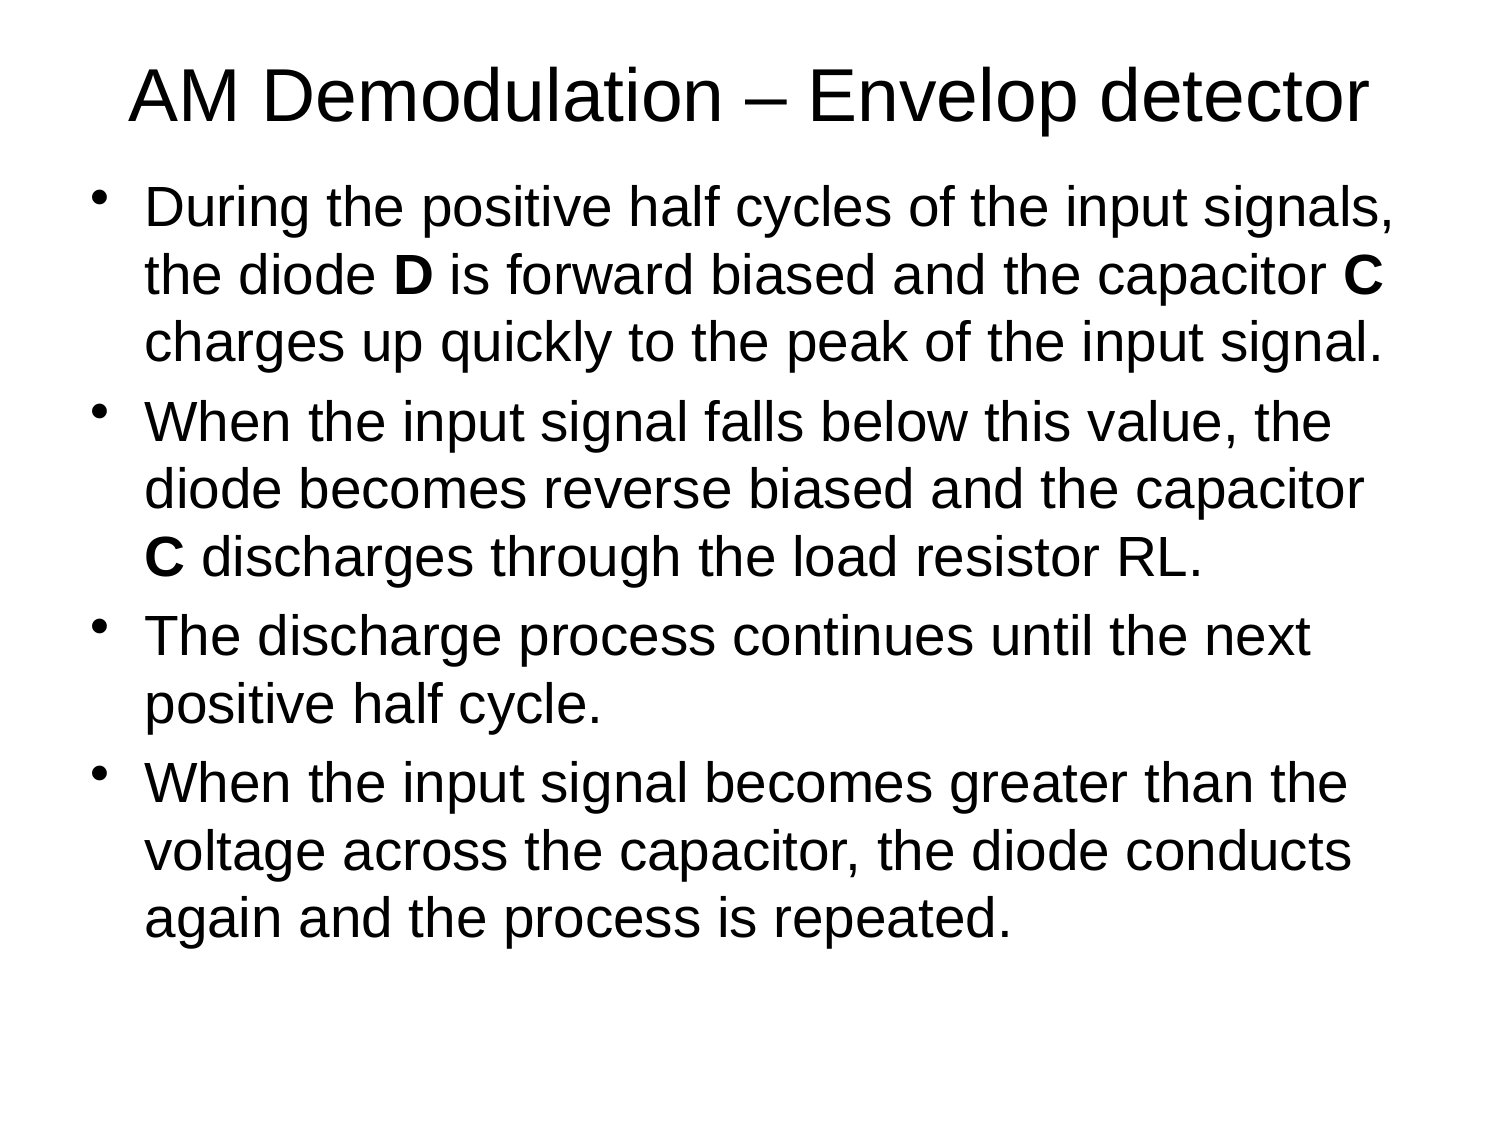

# AM Demodulation – Envelop detector
During the positive half cycles of the input signals, the diode D is forward biased and the capacitor C charges up quickly to the peak of the input signal.
When the input signal falls below this value, the diode becomes reverse biased and the capacitor C discharges through the load resistor RL.
The discharge process continues until the next positive half cycle.
When the input signal becomes greater than the voltage across the capacitor, the diode conducts again and the process is repeated.